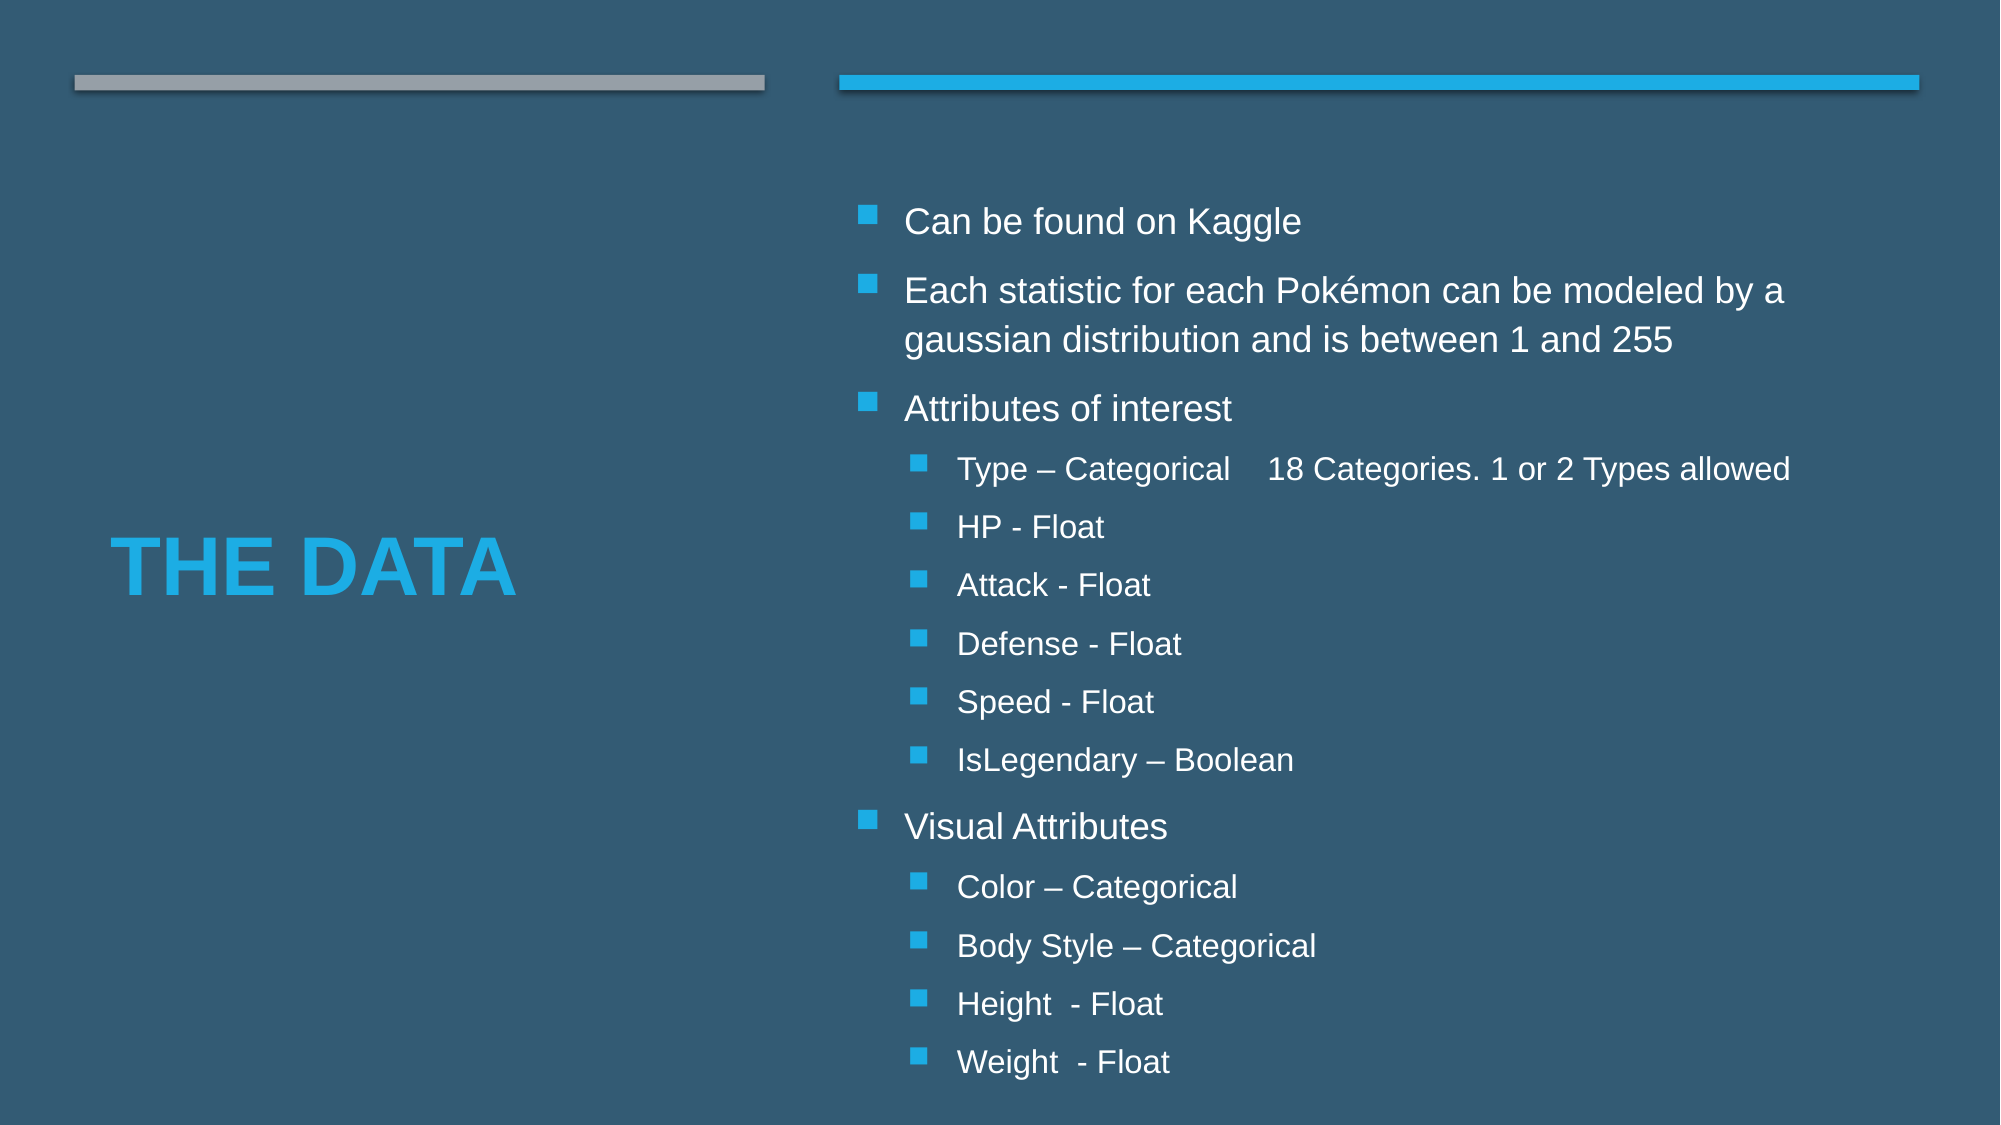

Can be found on Kaggle
Each statistic for each Pokémon can be modeled by a gaussian distribution and is between 1 and 255
Attributes of interest
Type – Categorical    18 Categories. 1 or 2 Types allowed
HP - Float
Attack - Float
Defense - Float
Speed - Float
IsLegendary – Boolean
Visual Attributes
Color – Categorical
Body Style – Categorical
Height  - Float
Weight  - Float
# The Data